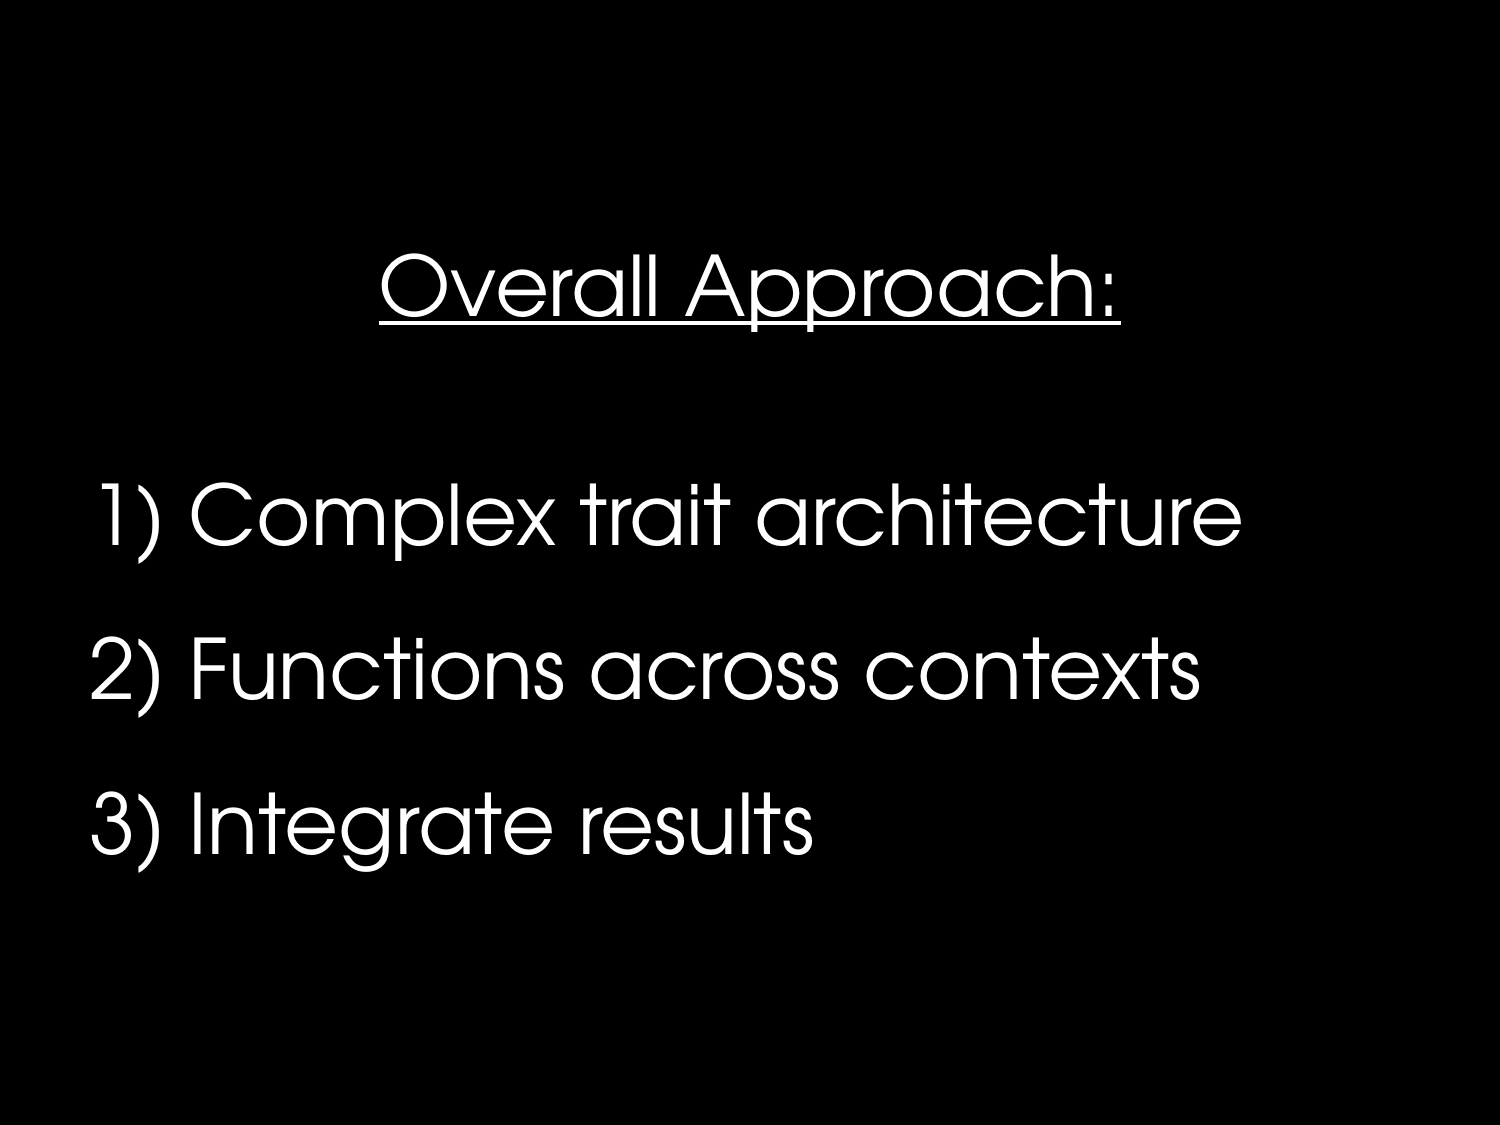

Overall Approach:
# 1) Complex trait architecture
2) Functions across contexts
3) Integrate results